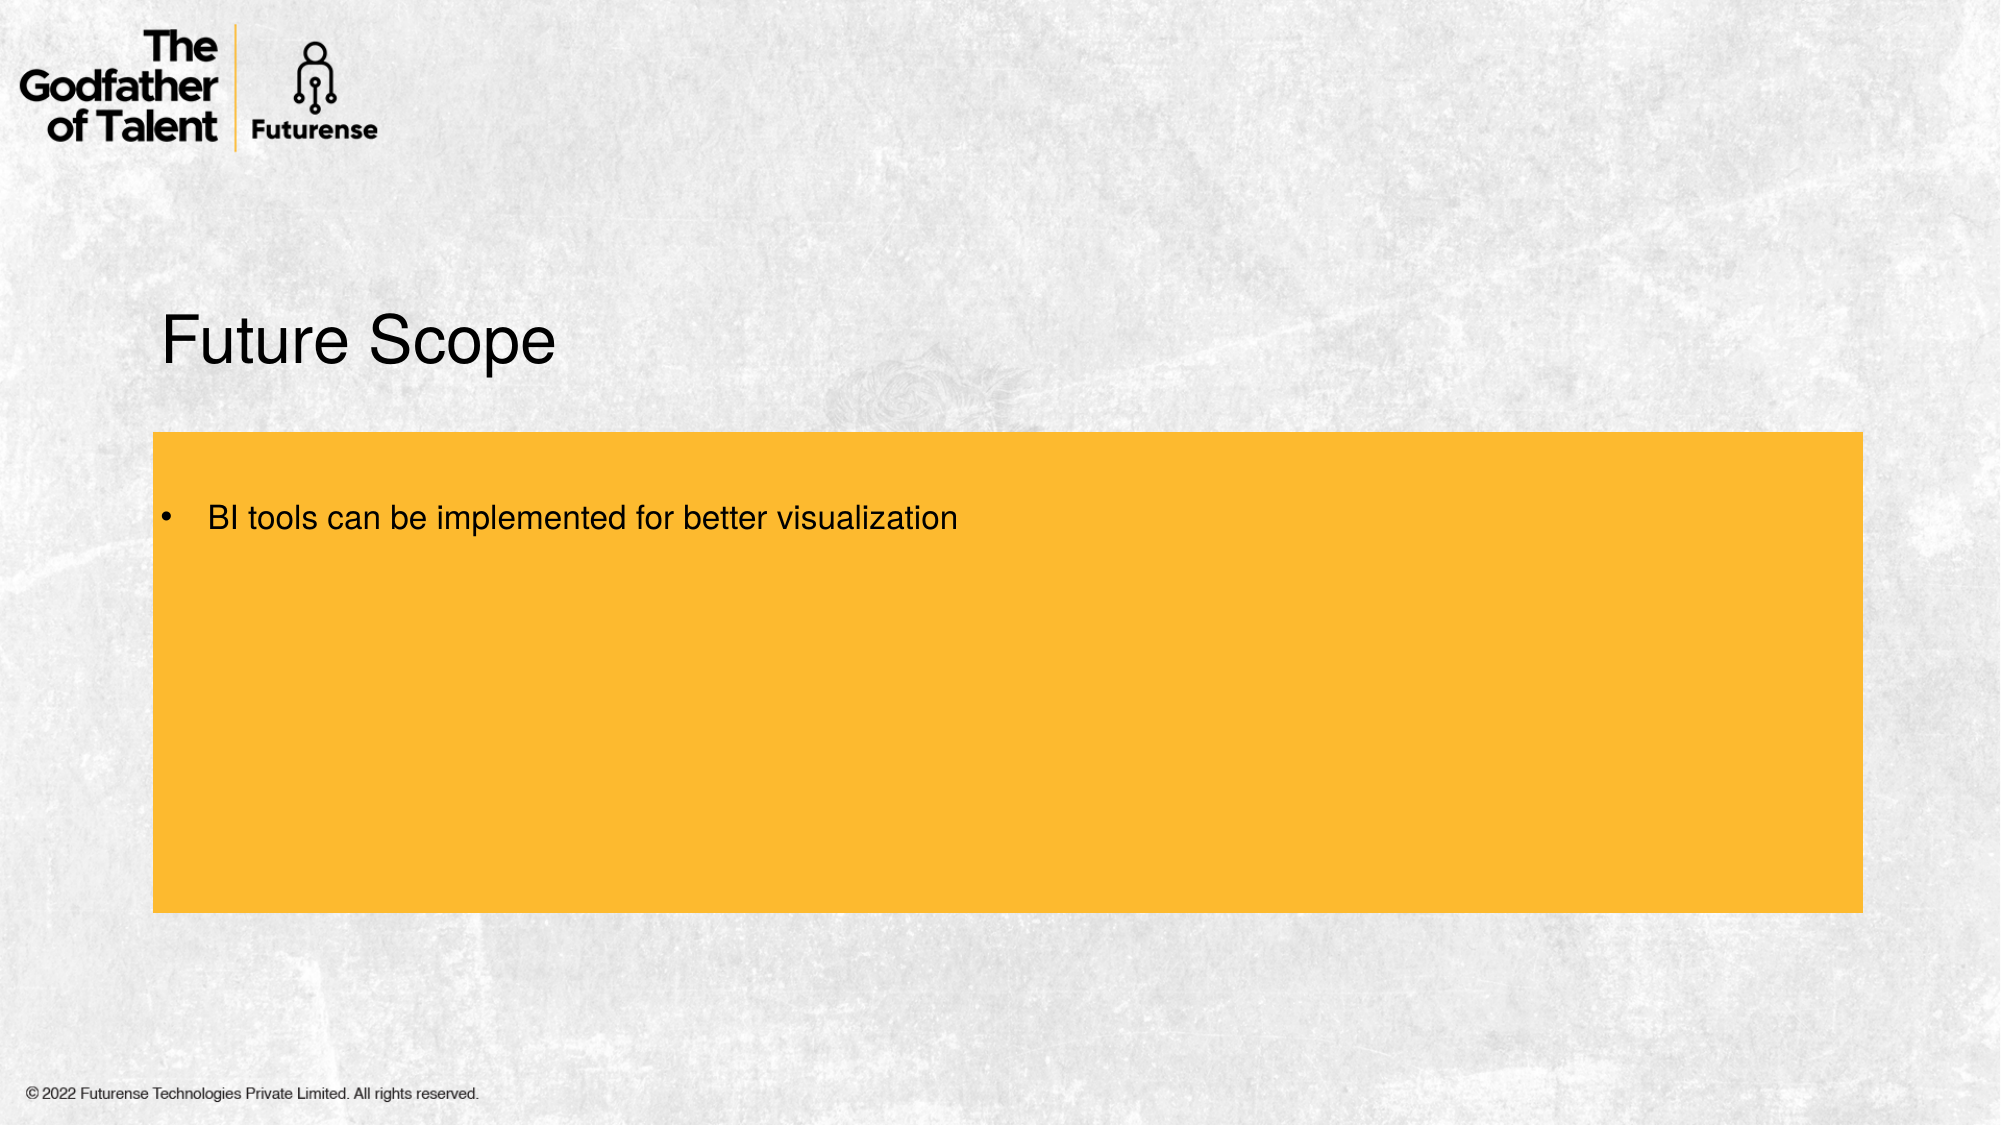

# Future Scope

BI tools can be implemented for better visualization